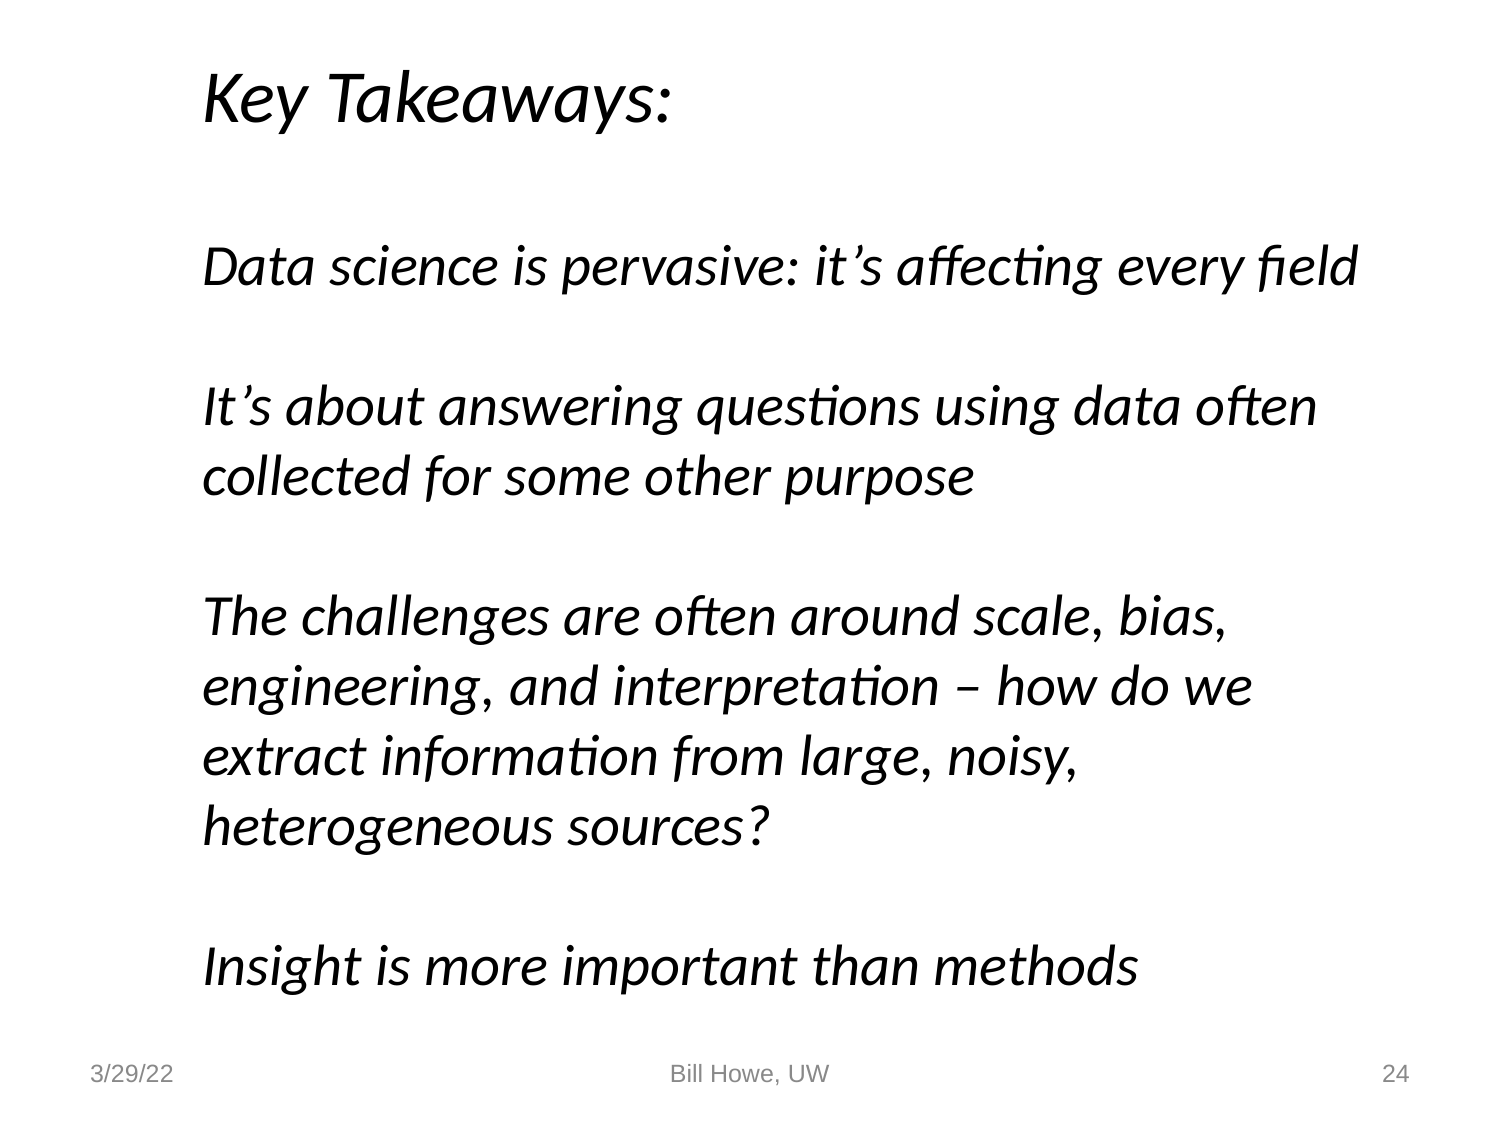

Key Takeaways:

Data science is pervasive: it’s affecting every field

It’s about answering questions using data often collected for some other purpose

The challenges are often around scale, bias, engineering, and interpretation – how do we extract information from large, noisy, heterogeneous sources?

Insight is more important than methods
3/29/22
Bill Howe, UW
24